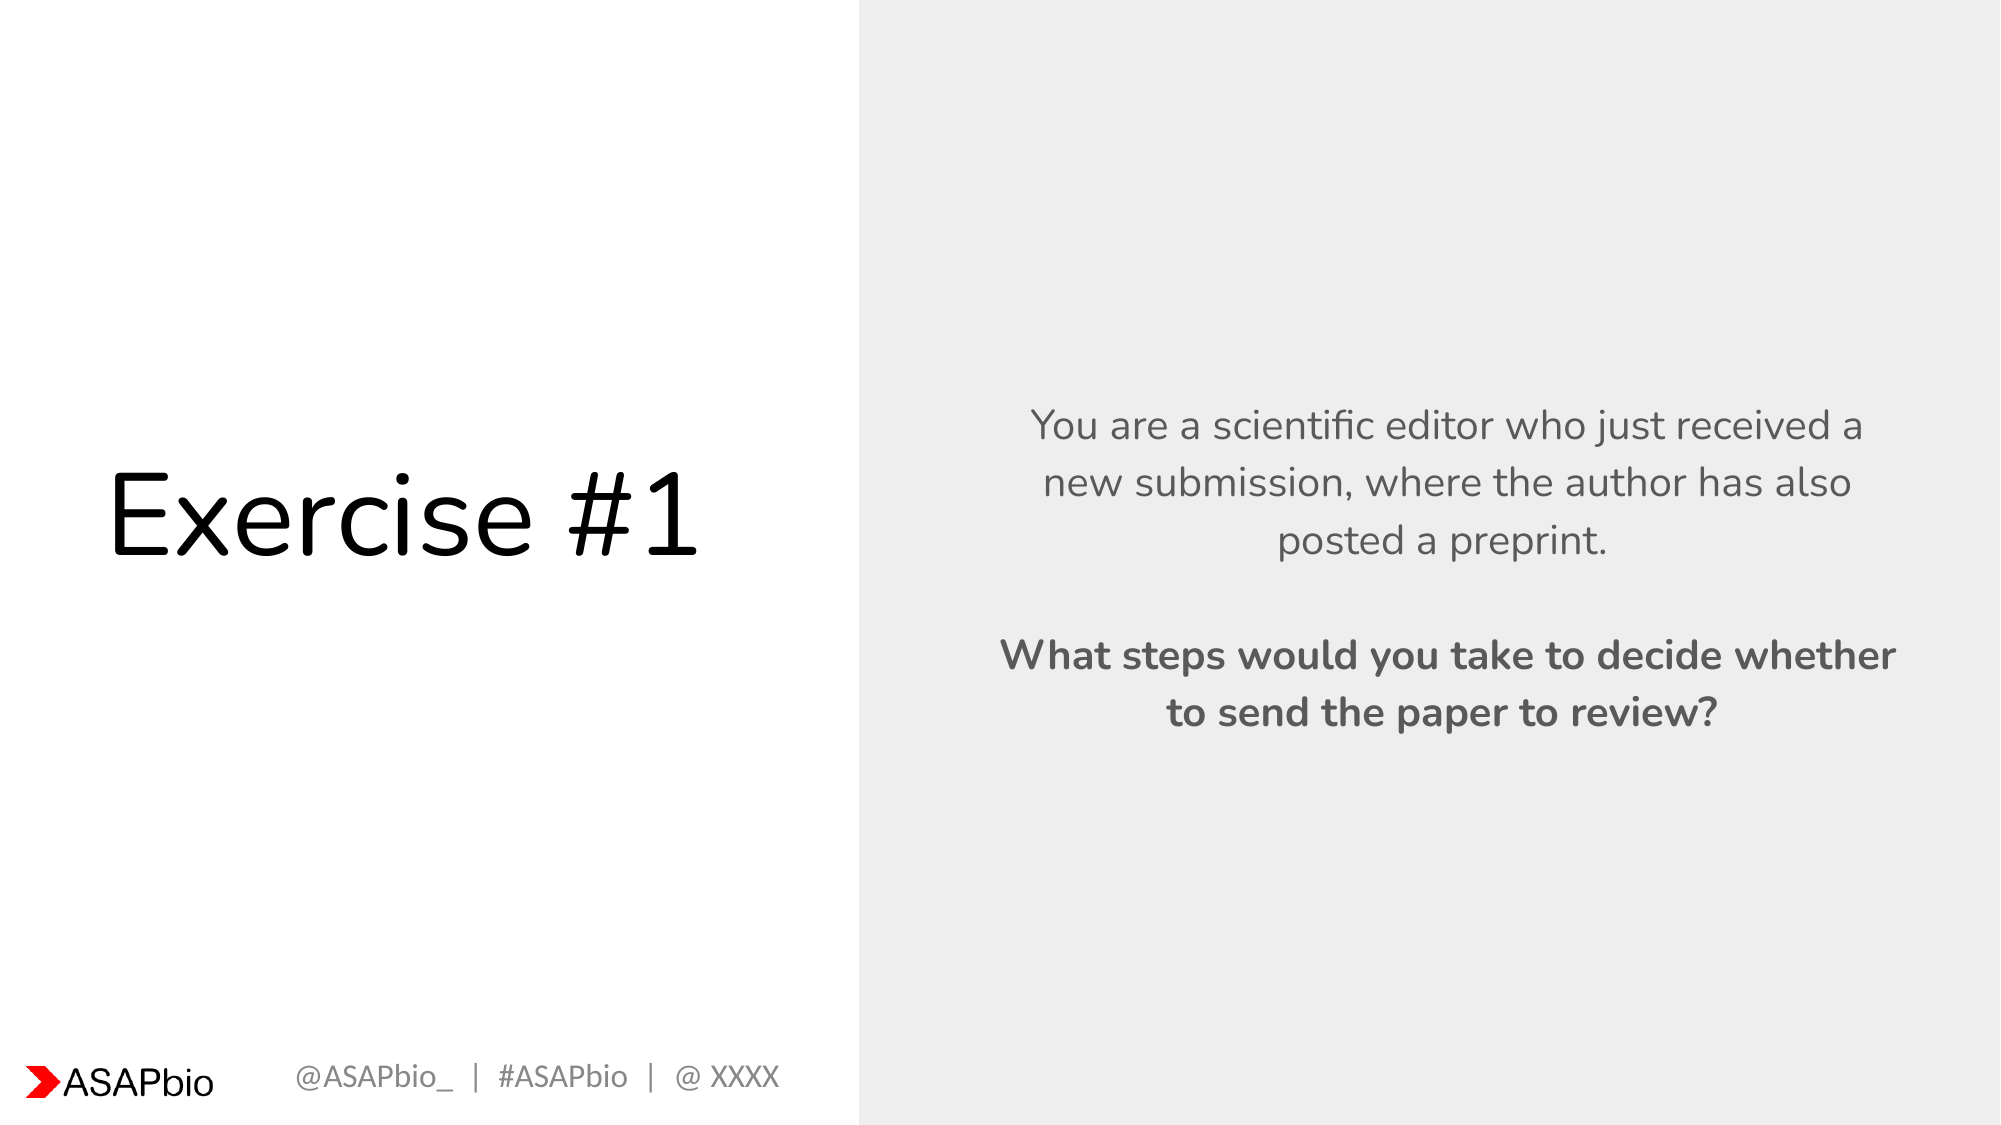

You are a scientific editor who just received a new submission, where the author has also posted a preprint.

What steps would you take to decide whether to send the paper to review?
# Exercise #1